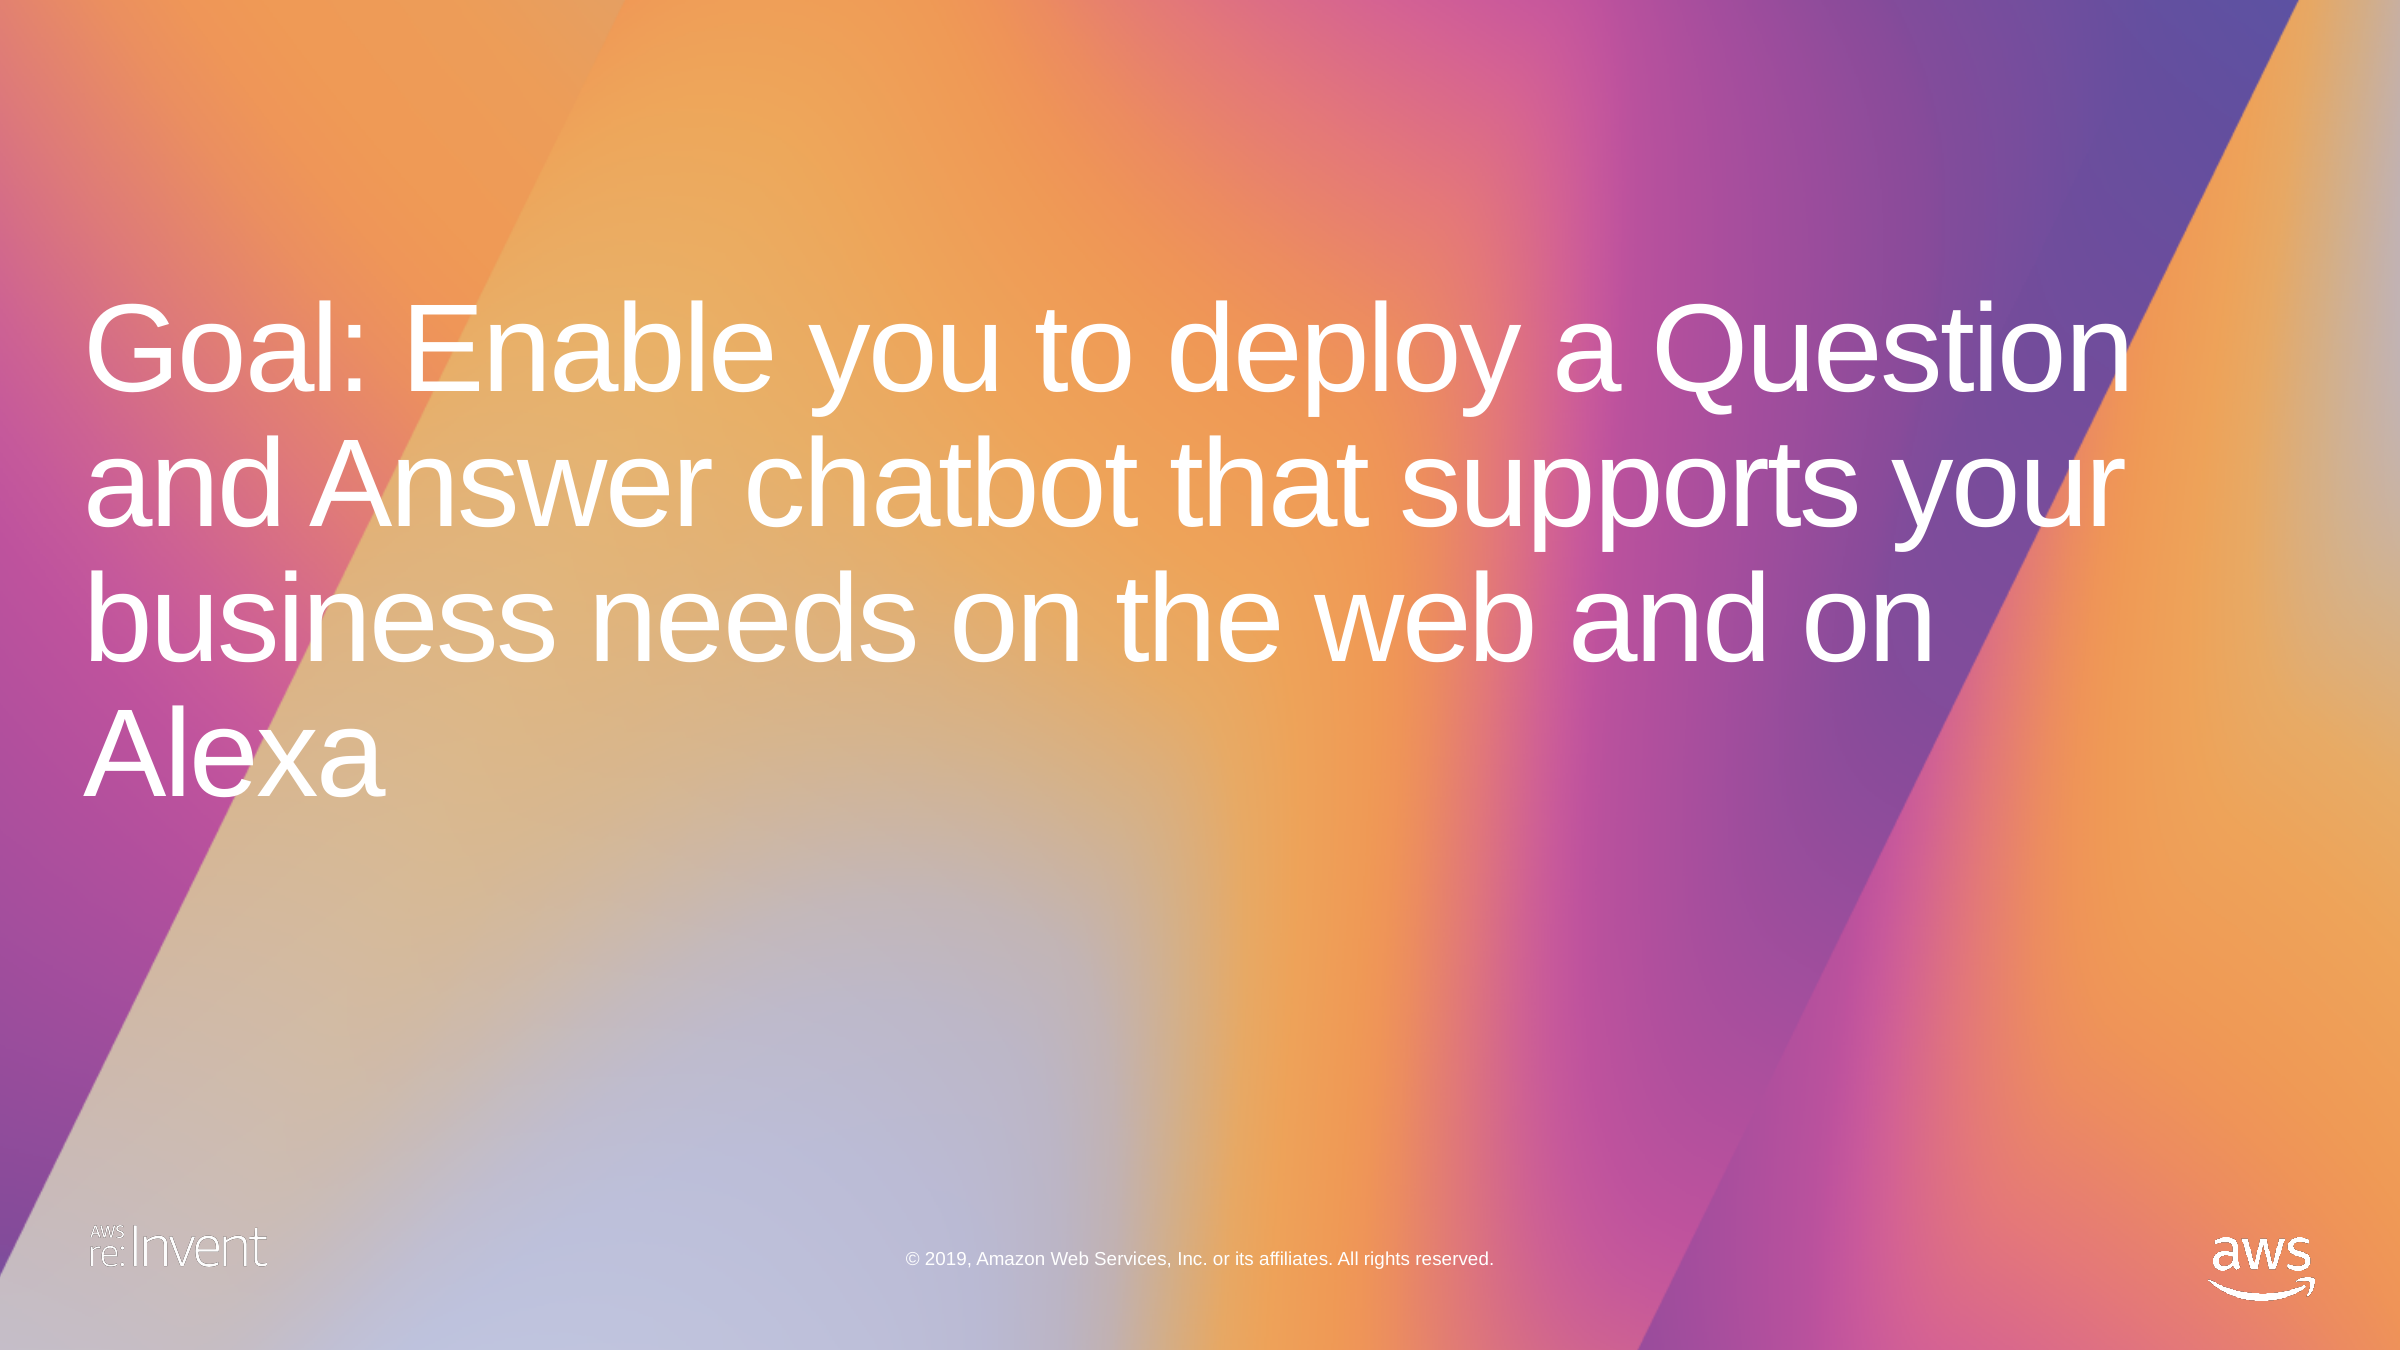

# Goal: Enable you to deploy a Question and Answer chatbot that supports your business needs on the web and on Alexa